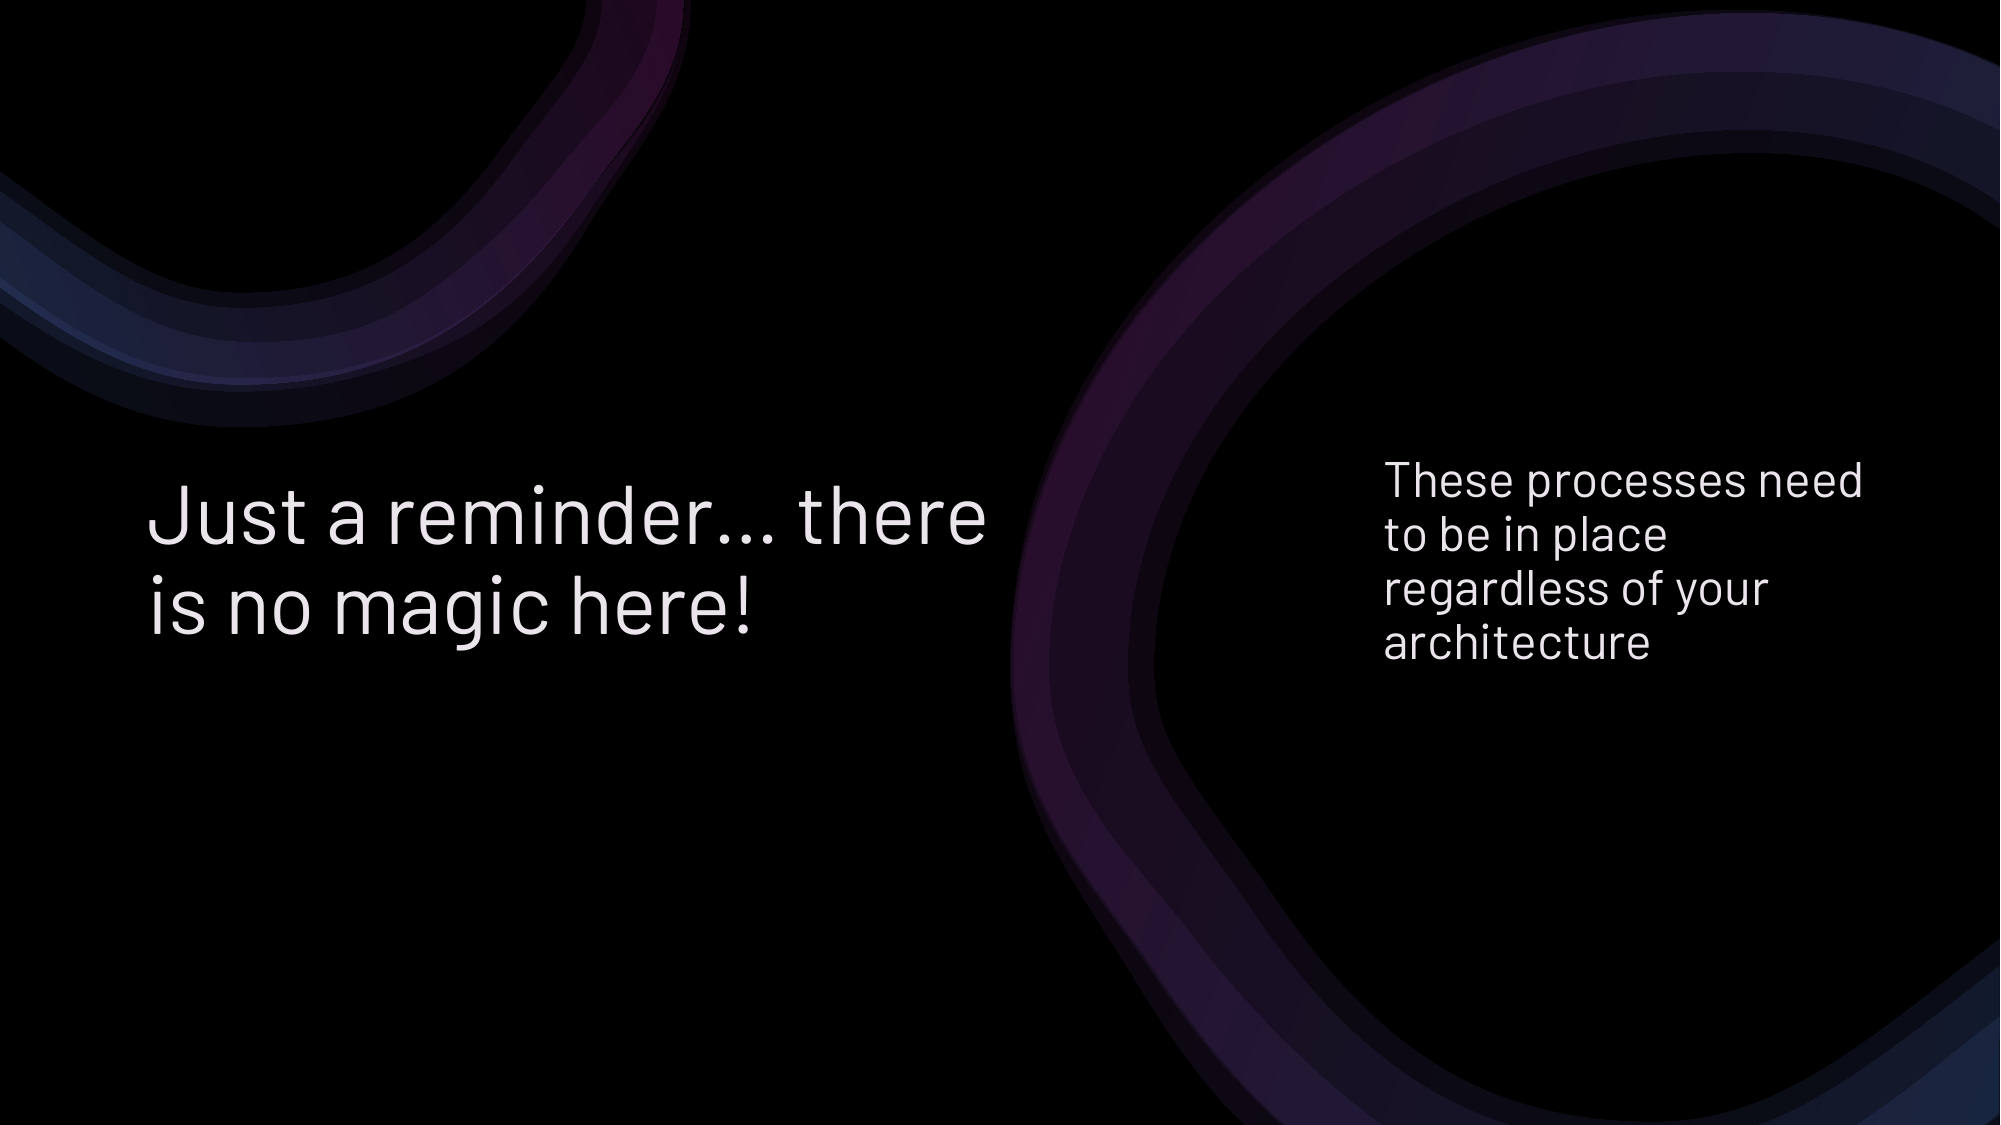

# Just a reminder… there is no magic here!
These processes need to be in place regardless of your architecture